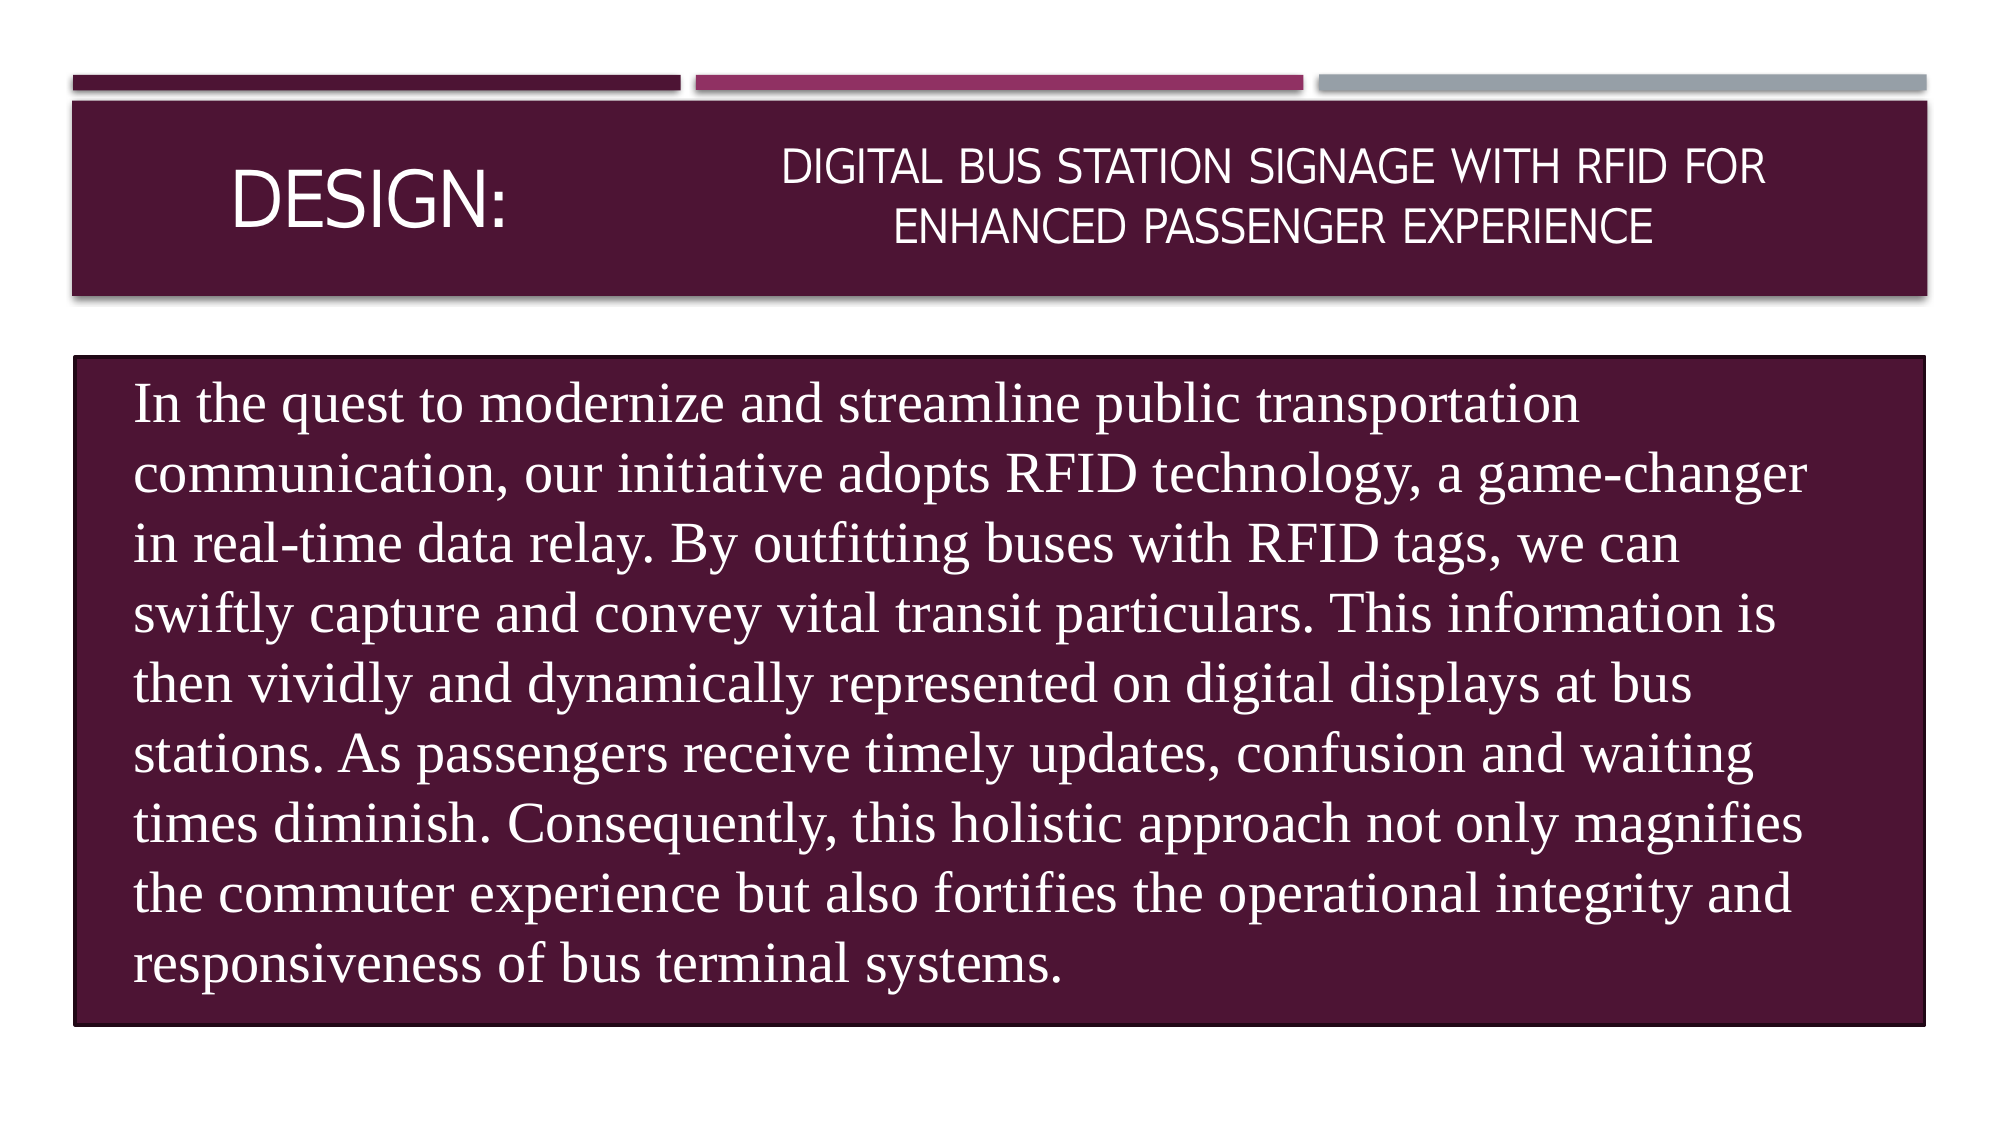

DIGITAL BUS STATION SIGNAGE WITH RFID FOR ENHANCED PASSENGER EXPERIENCE
# DESIGN:

In the quest to modernize and streamline public transportation communication, our initiative adopts RFID technology, a game-changer in real-time data relay. By outfitting buses with RFID tags, we can swiftly capture and convey vital transit particulars. This information is then vividly and dynamically represented on digital displays at bus stations. As passengers receive timely updates, confusion and waiting times diminish. Consequently, this holistic approach not only magnifies the commuter experience but also fortifies the operational integrity and responsiveness of bus terminal systems.